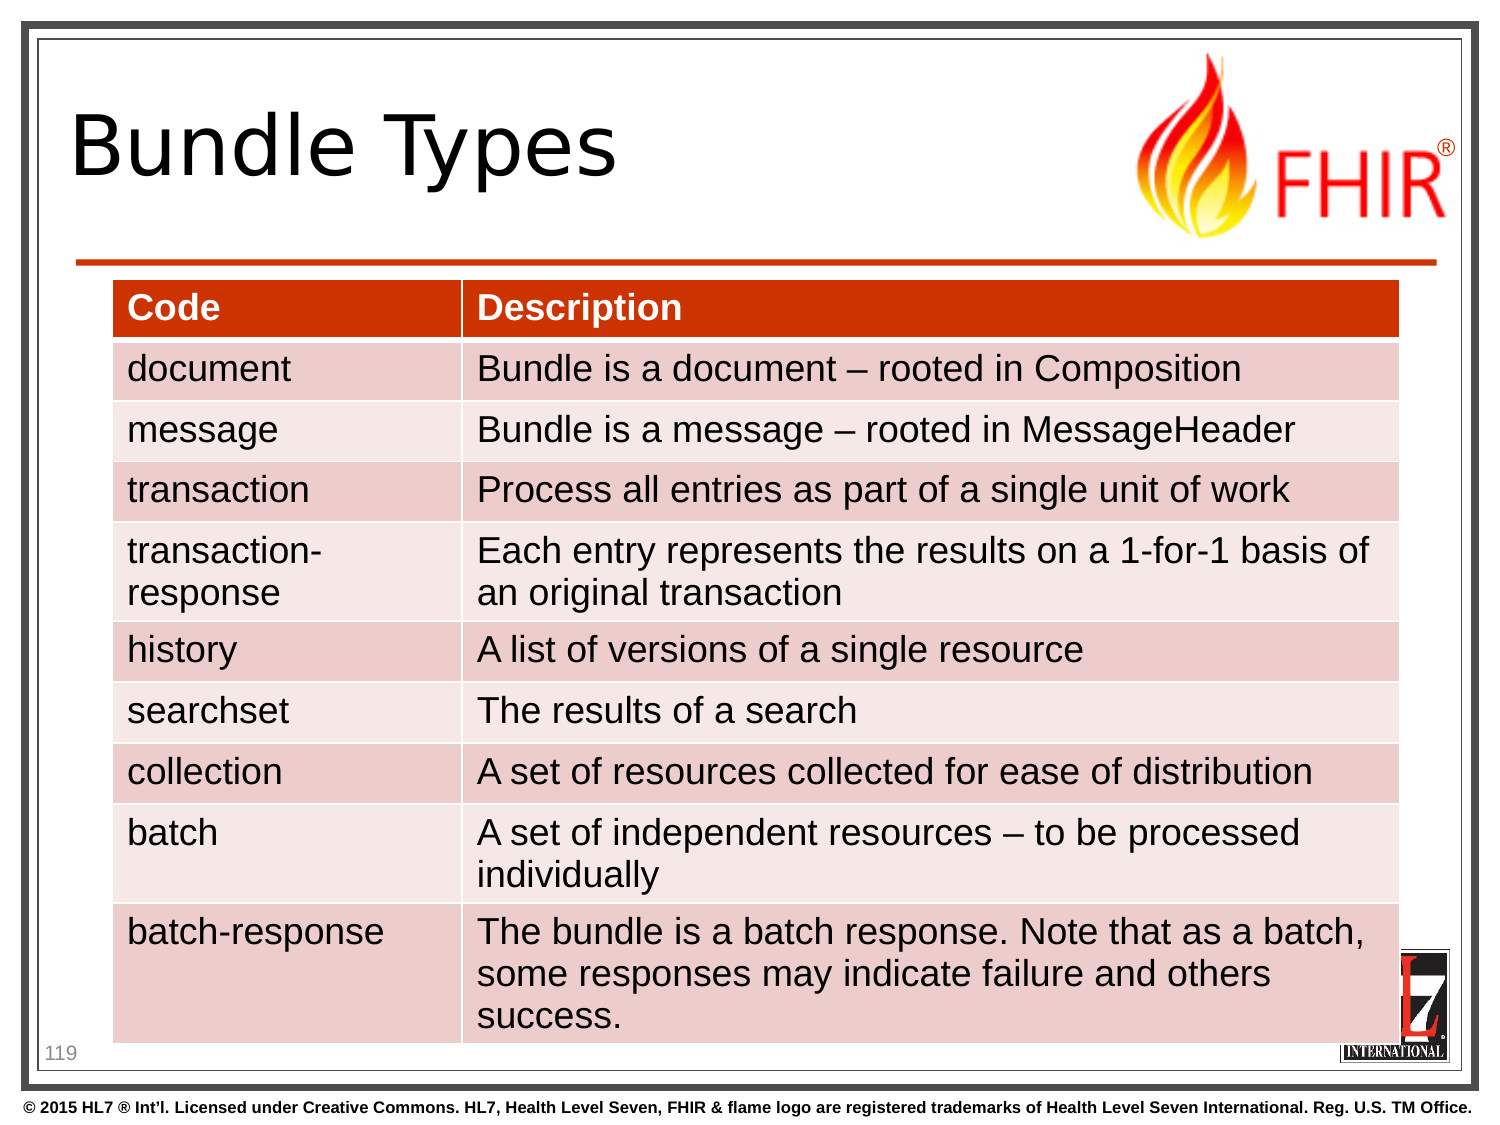

# Bundle Types
| Code | Description |
| --- | --- |
| document | Bundle is a document – rooted in Composition |
| message | Bundle is a message – rooted in MessageHeader |
| transaction | Process all entries as part of a single unit of work |
| transaction-response | Each entry represents the results on a 1-for-1 basis of an original transaction |
| history | A list of versions of a single resource |
| searchset | The results of a search |
| collection | A set of resources collected for ease of distribution |
| batch | A set of independent resources – to be processed individually |
| batch-response | The bundle is a batch response. Note that as a batch, some responses may indicate failure and others success. |
119